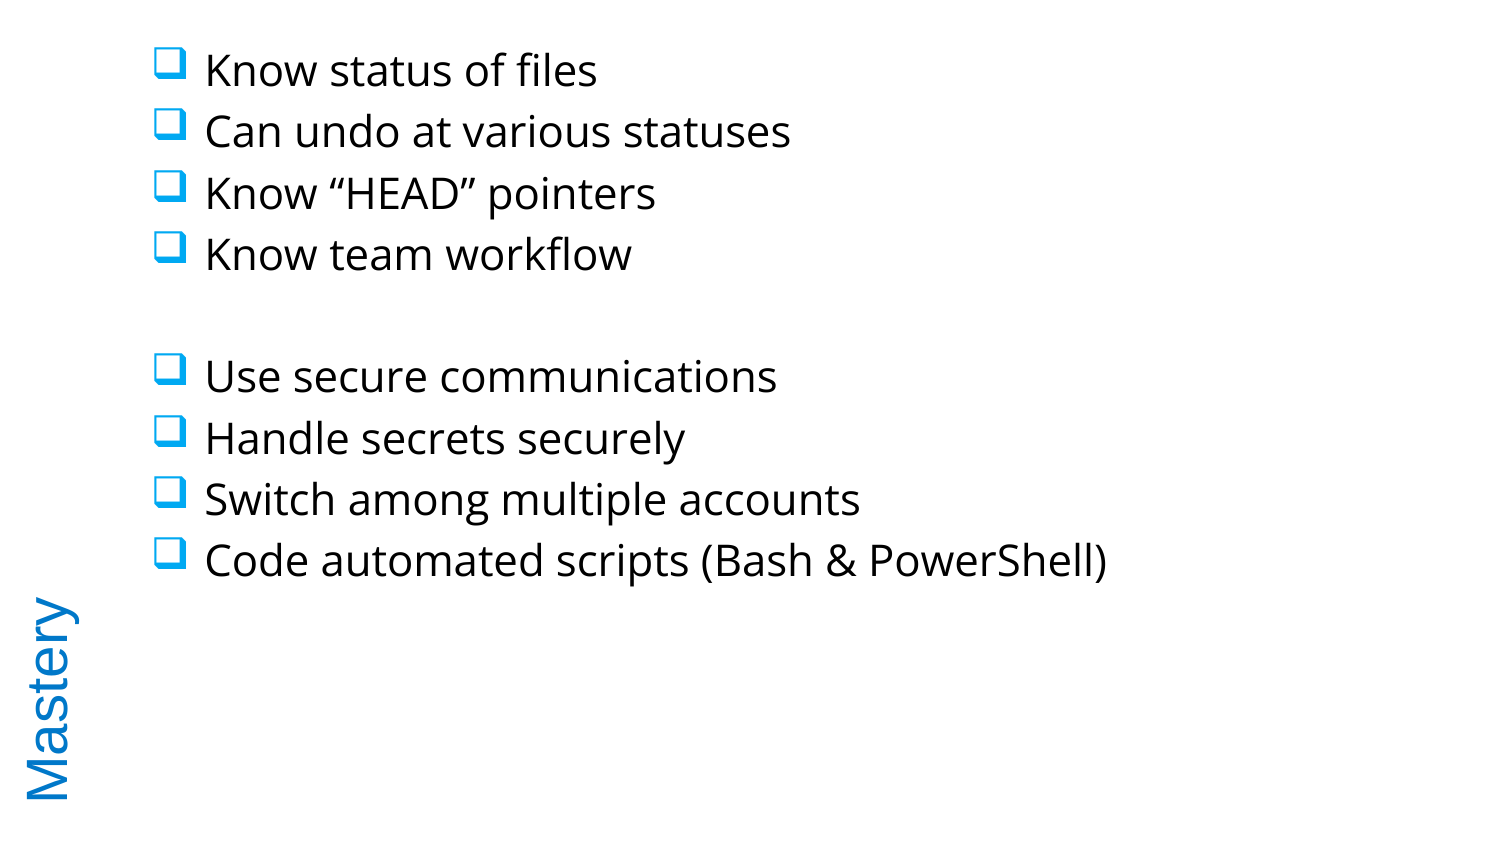

Know status of files
 Can undo at various statuses
 Know “HEAD” pointers
 Know team workflow

 Use secure communications
 Handle secrets securely
 Switch among multiple accounts
 Code automated scripts (Bash & PowerShell)
# Mastery